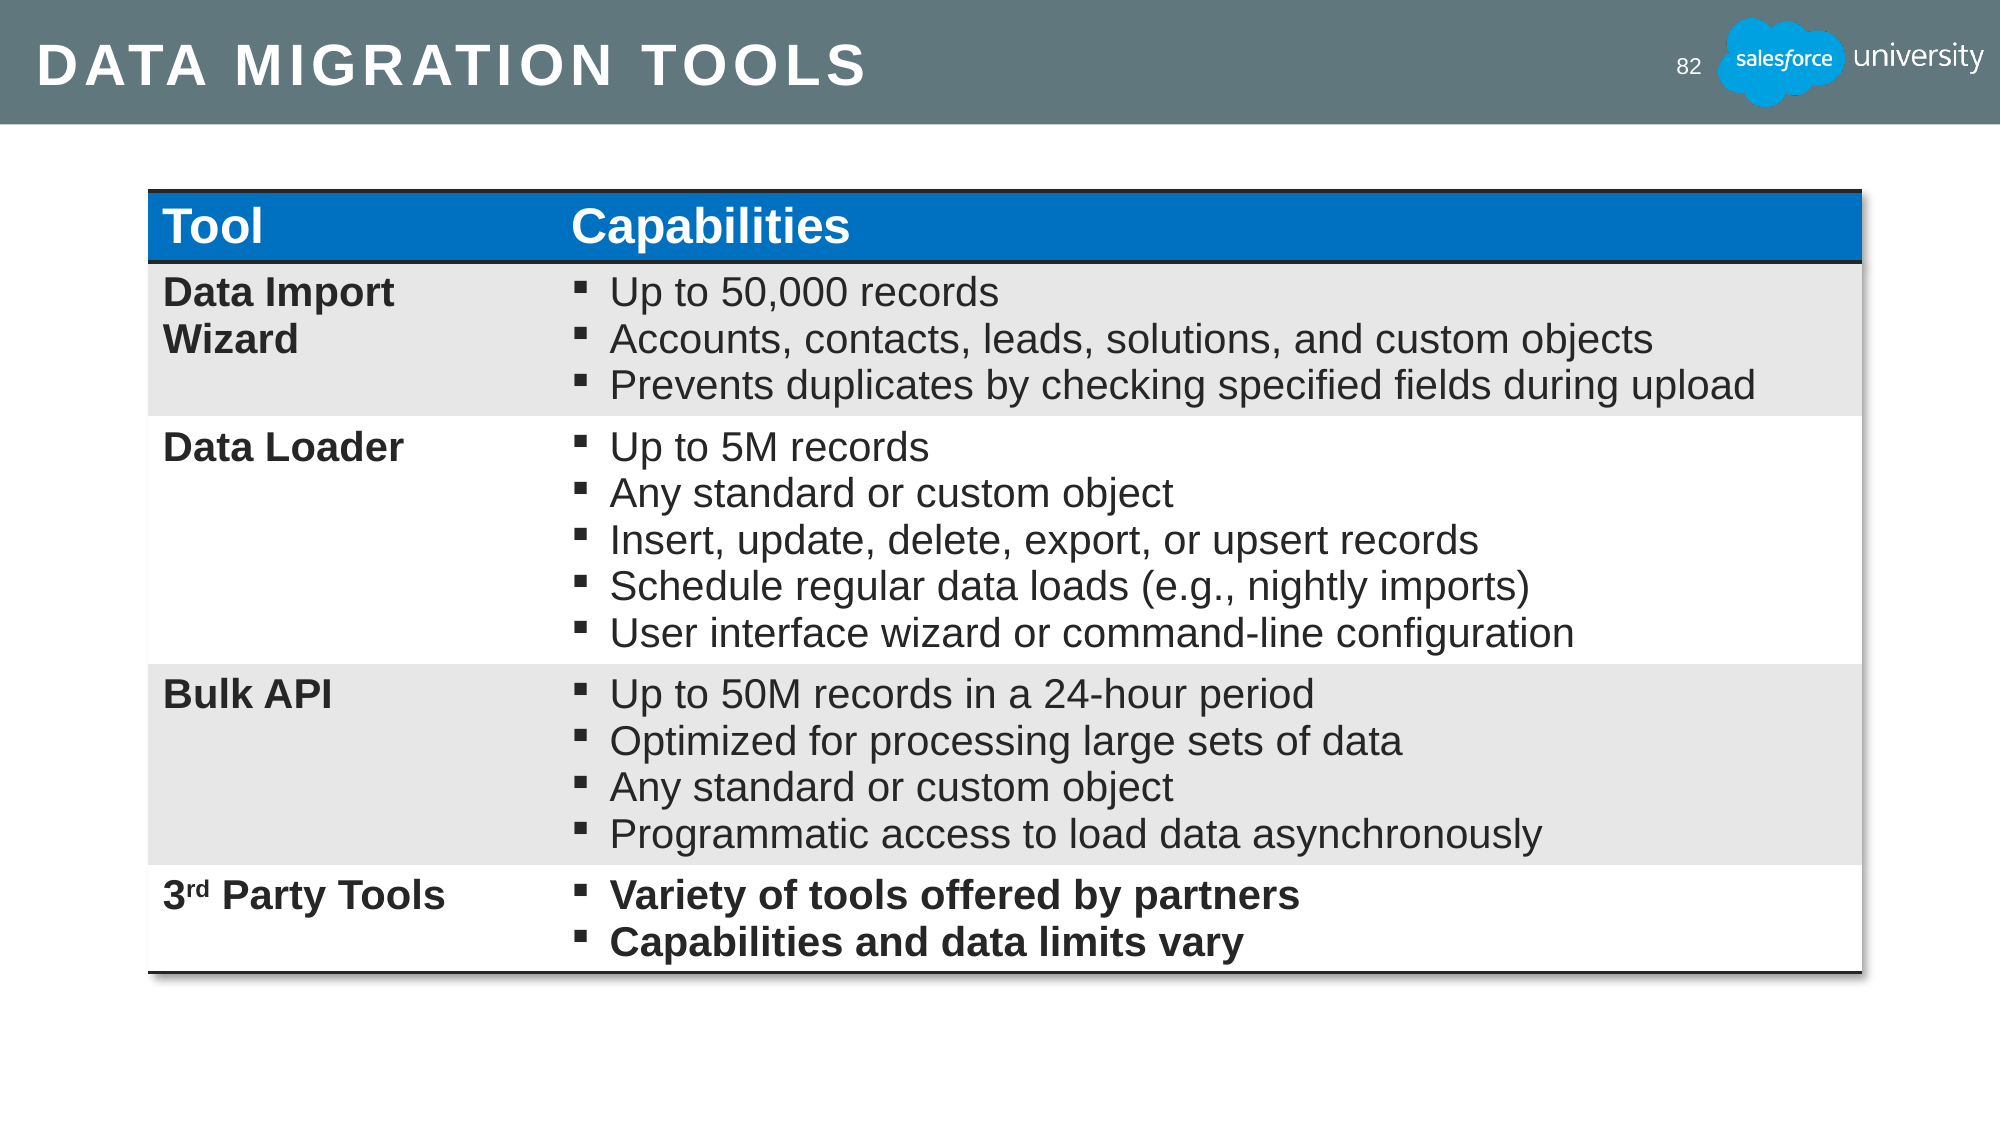

# Data Migration Tools
82
| Tool | Capabilities |
| --- | --- |
| Data Import Wizard | Up to 50,000 records Accounts, contacts, leads, solutions, and custom objects Prevents duplicates by checking specified fields during upload |
| Data Loader | Up to 5M records Any standard or custom object Insert, update, delete, export, or upsert records Schedule regular data loads (e.g., nightly imports) User interface wizard or command-line configuration |
| Bulk API | Up to 50M records in a 24-hour period Optimized for processing large sets of data Any standard or custom object Programmatic access to load data asynchronously |
| 3rd Party Tools | Variety of tools offered by partners Capabilities and data limits vary |